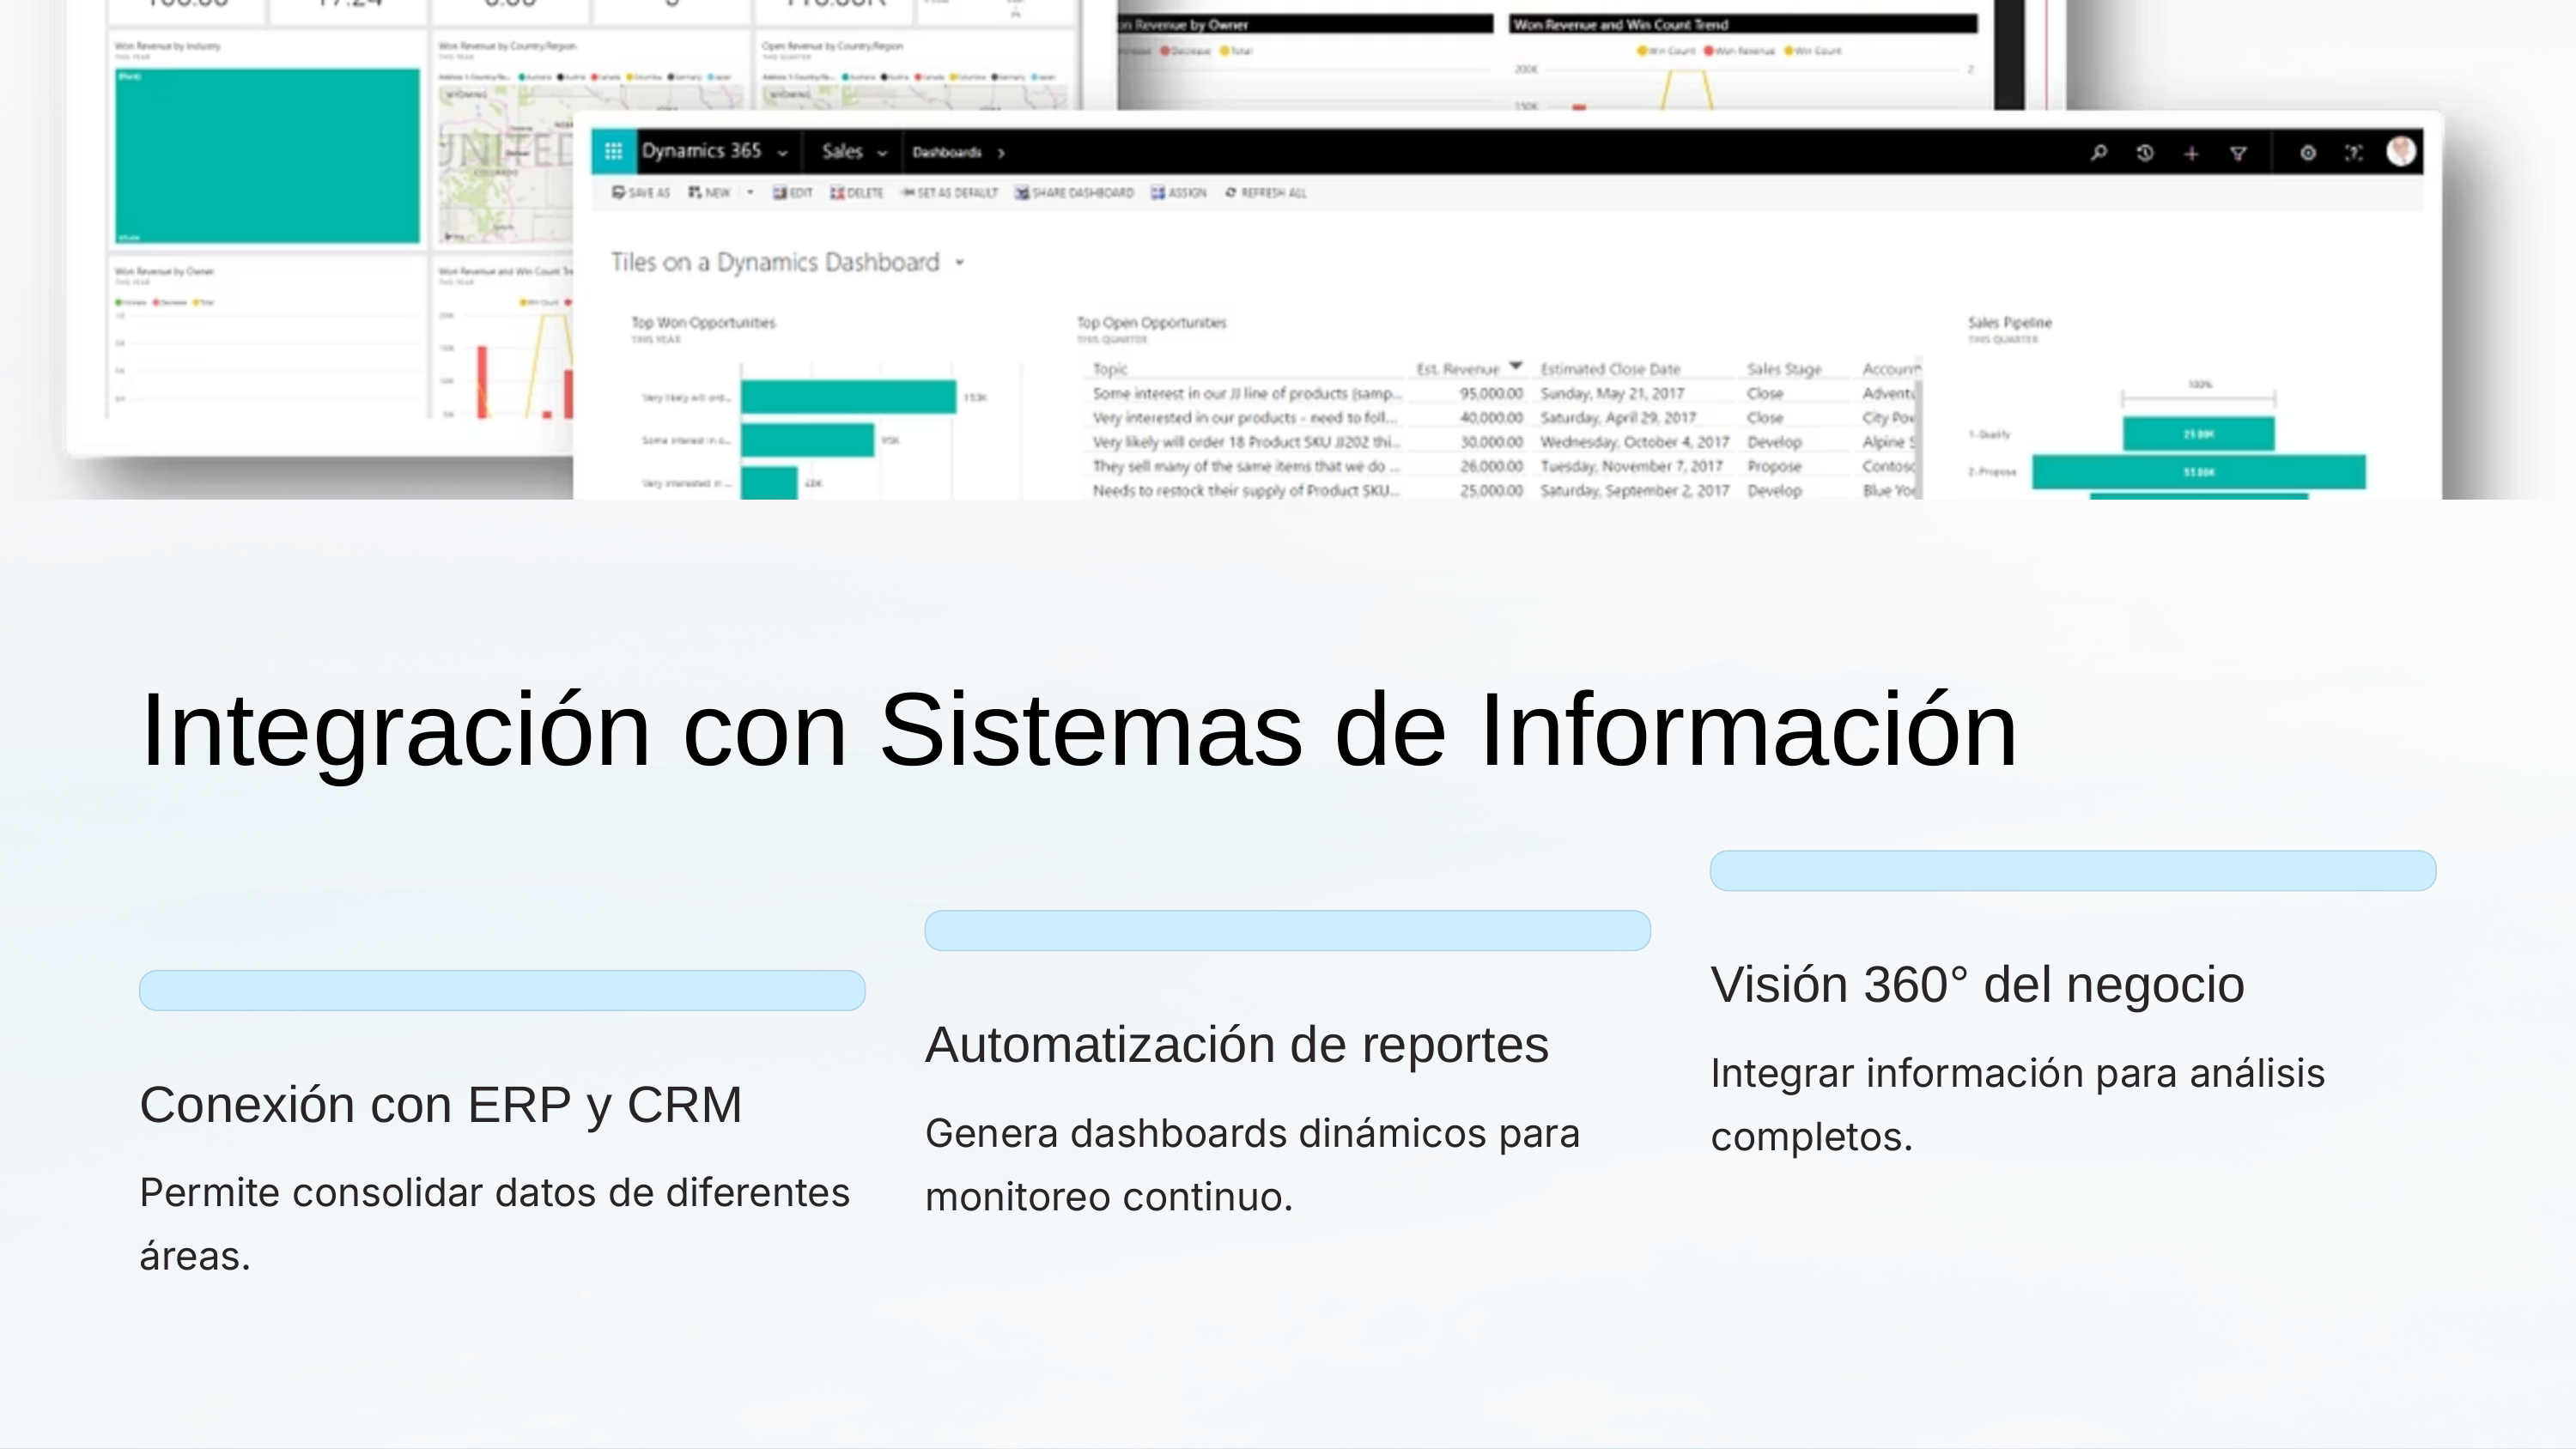

Integración con Sistemas de Información

Visión 360° del negocio

Automatización de reportes

Integrar información para análisis completos.

Conexión con ERP y CRM

Genera dashboards dinámicos para monitoreo continuo.

Permite consolidar datos de diferentes áreas.